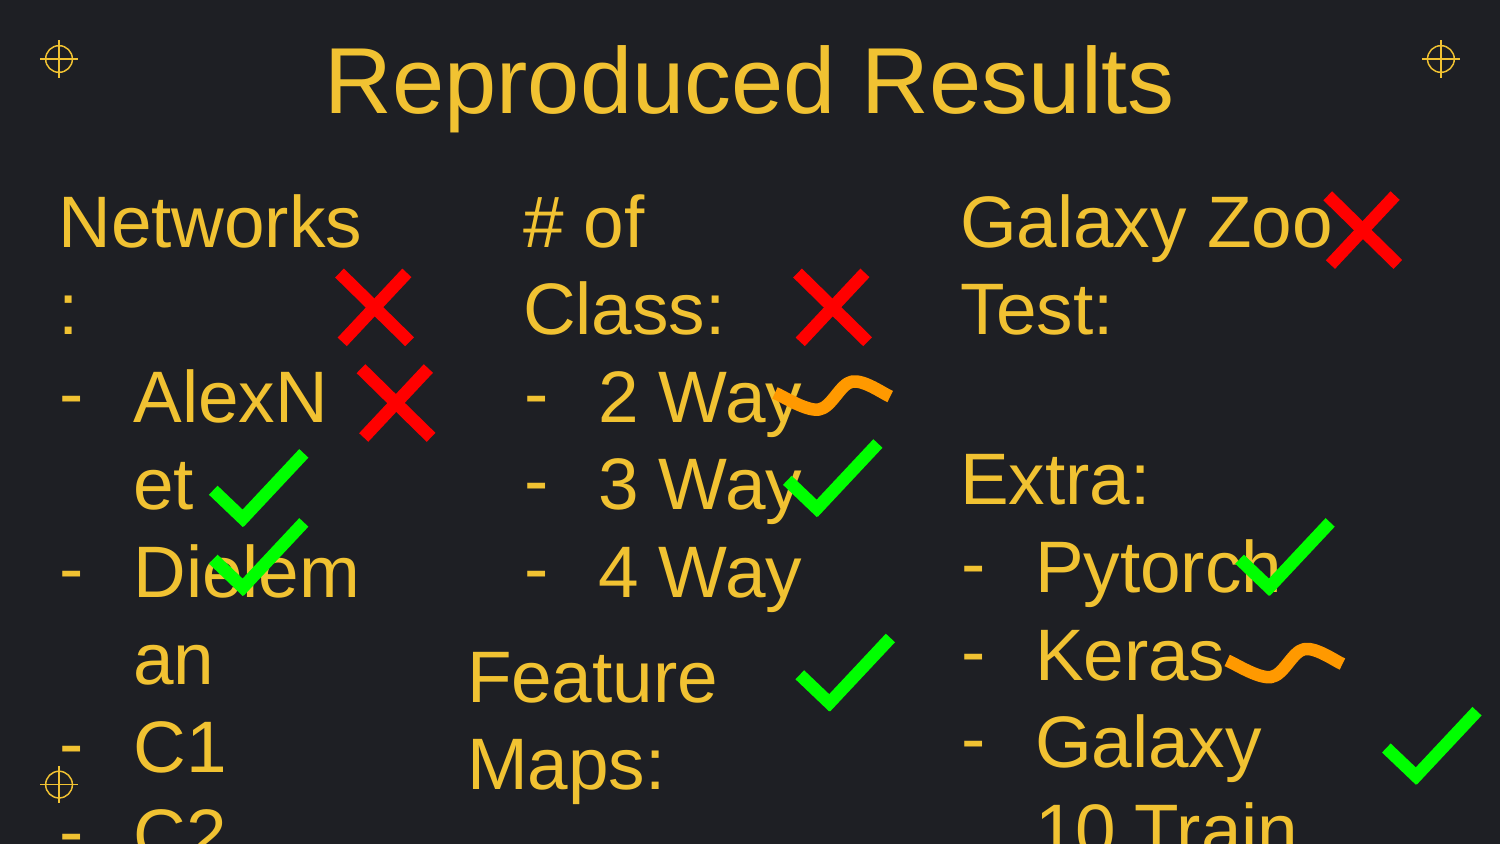

# Reproduced Results

Networks:
AlexNet
Dieleman
C1
C2

# of Class:
2 Way
3 Way
4 Way

Galaxy Zoo Test:

Extra:
Pytorch
Keras
Galaxy 10 Train

Feature Maps: